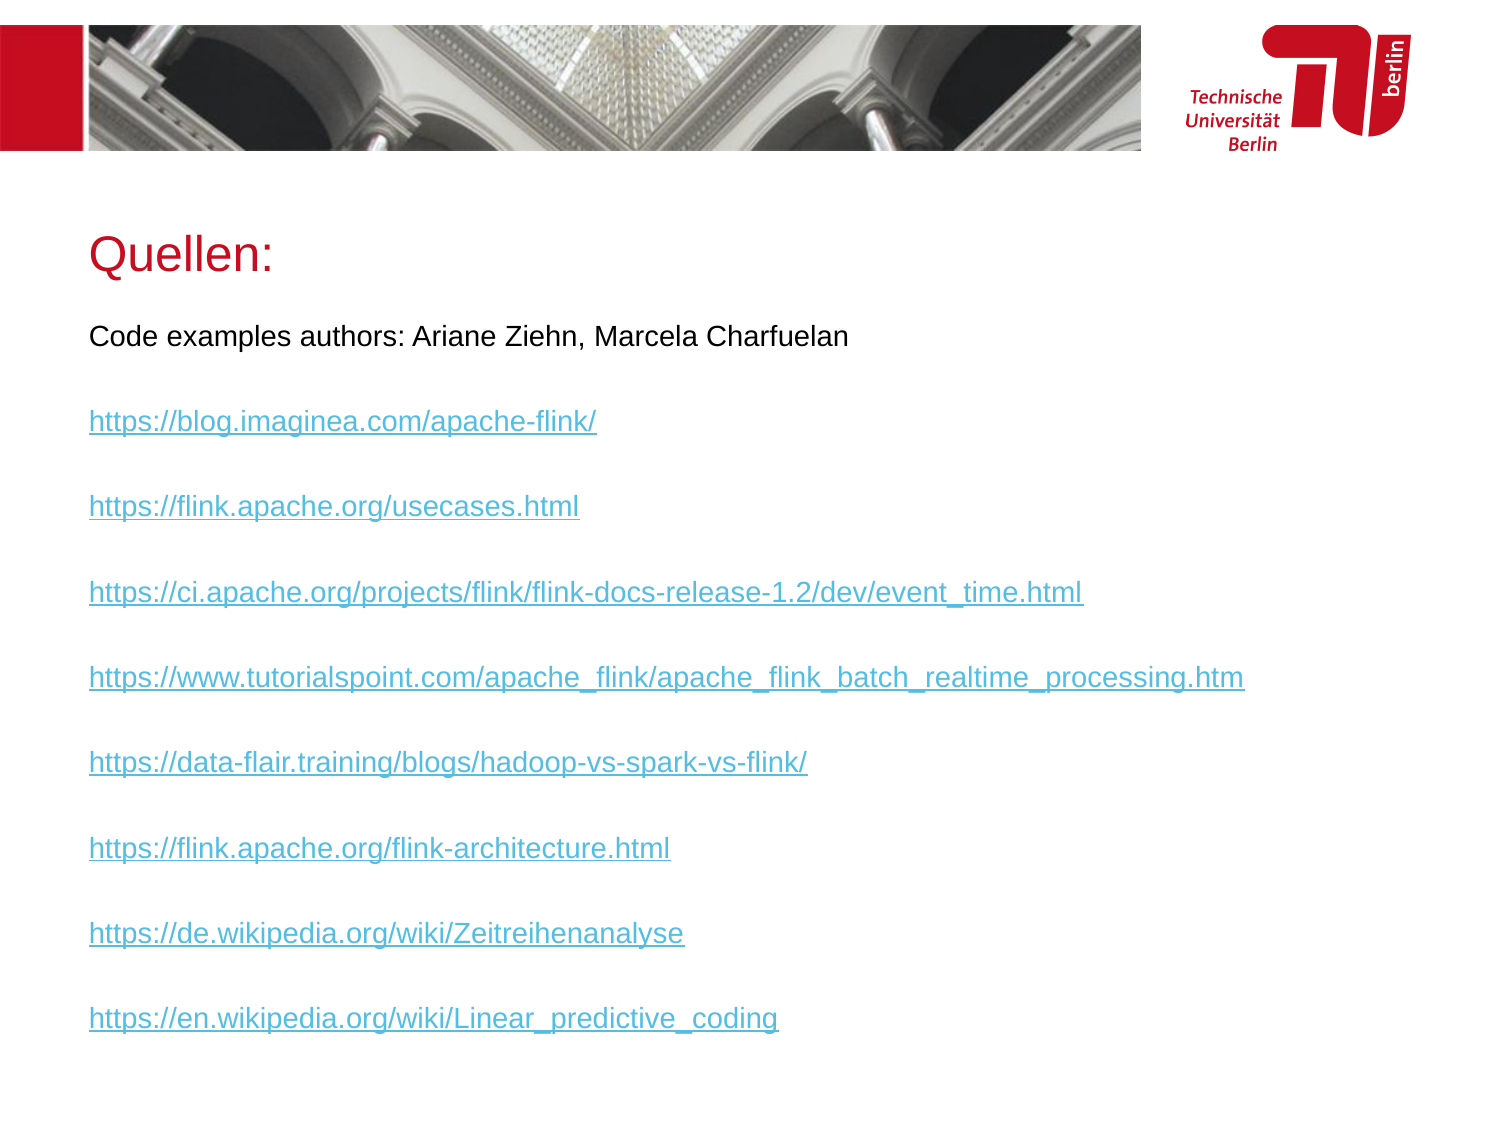

# Quellen:
Code examples authors: Ariane Ziehn, Marcela Charfuelan

https://blog.imaginea.com/apache-flink/

https://flink.apache.org/usecases.html

https://ci.apache.org/projects/flink/flink-docs-release-1.2/dev/event_time.html

https://www.tutorialspoint.com/apache_flink/apache_flink_batch_realtime_processing.htm

https://data-flair.training/blogs/hadoop-vs-spark-vs-flink/

https://flink.apache.org/flink-architecture.html

https://de.wikipedia.org/wiki/Zeitreihenanalyse

https://en.wikipedia.org/wiki/Linear_predictive_coding